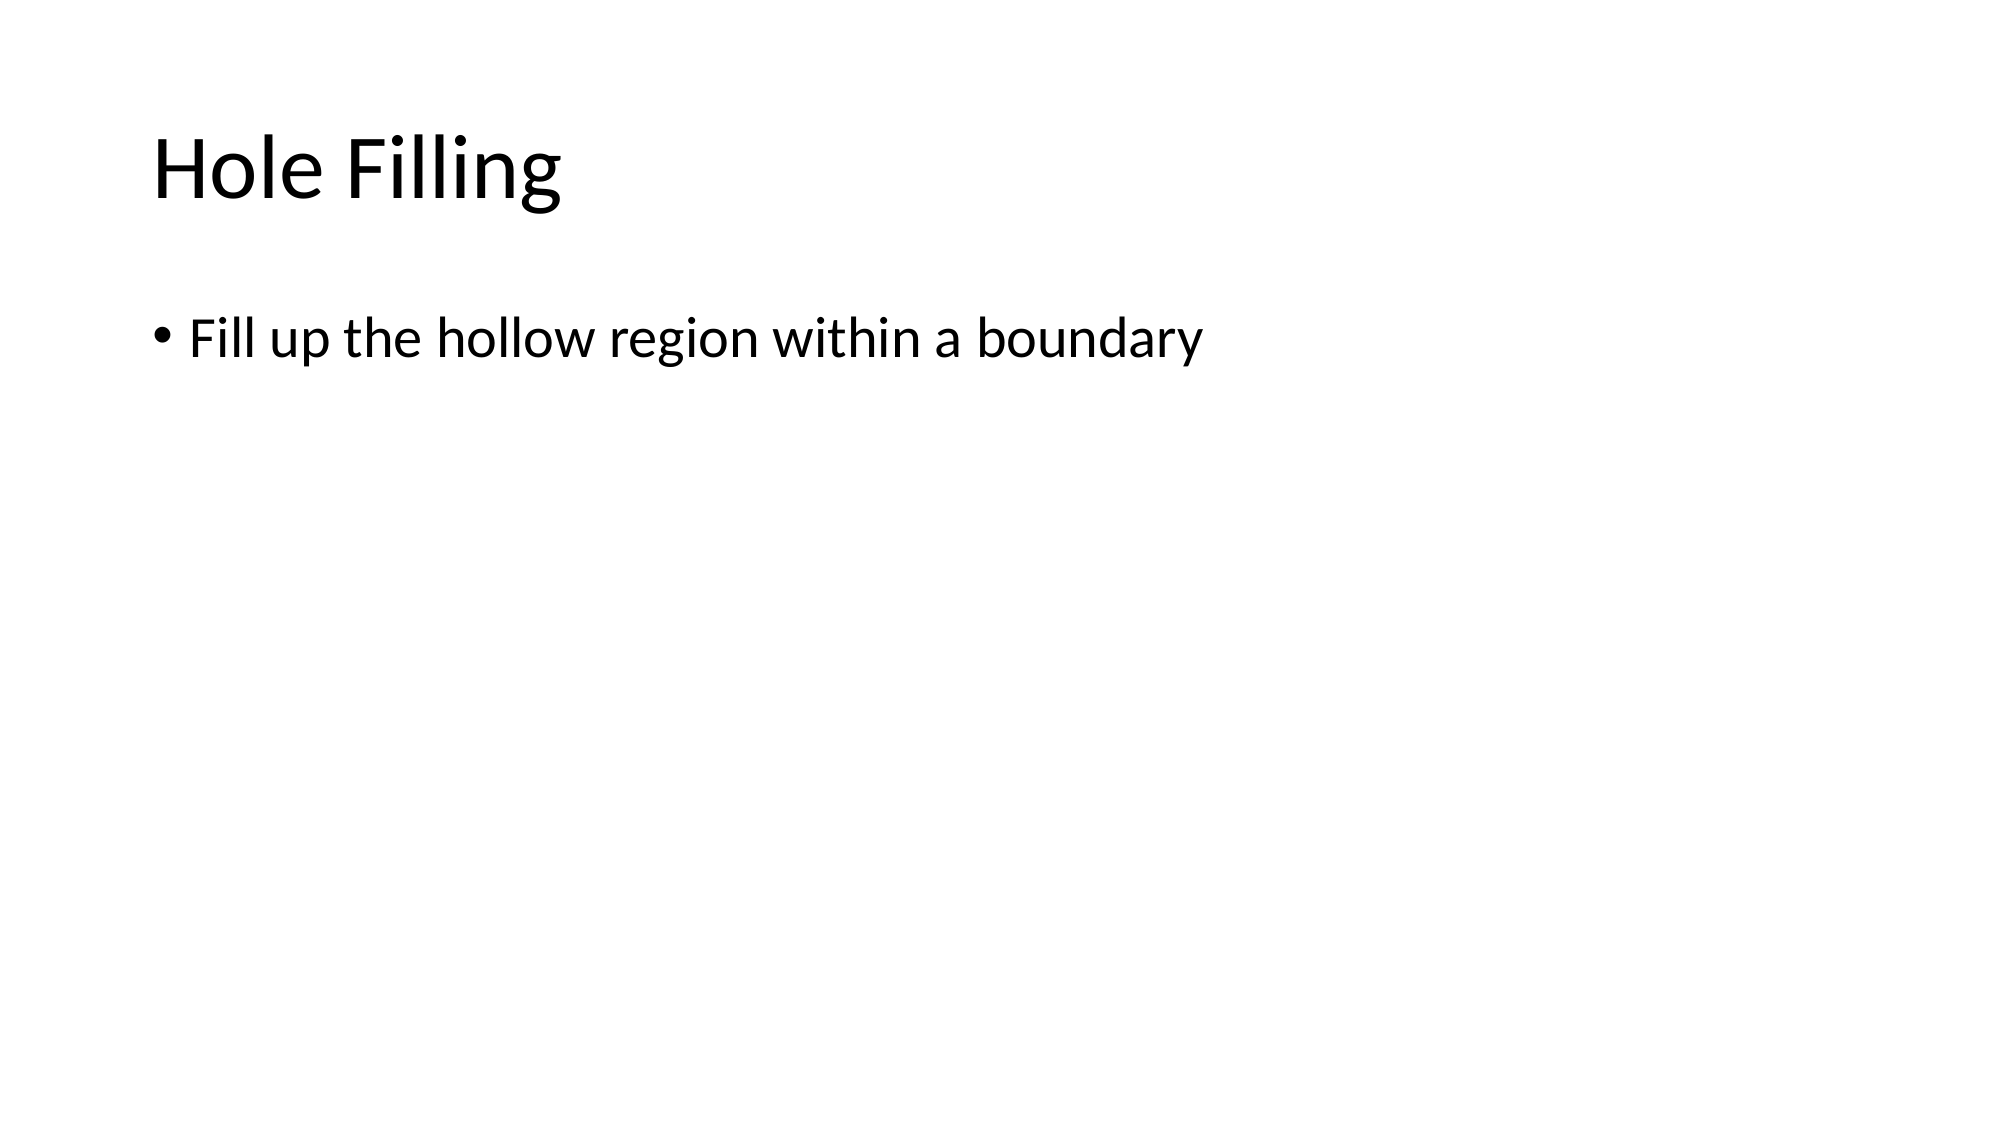

# Hole Filling
Fill up the hollow region within a boundary